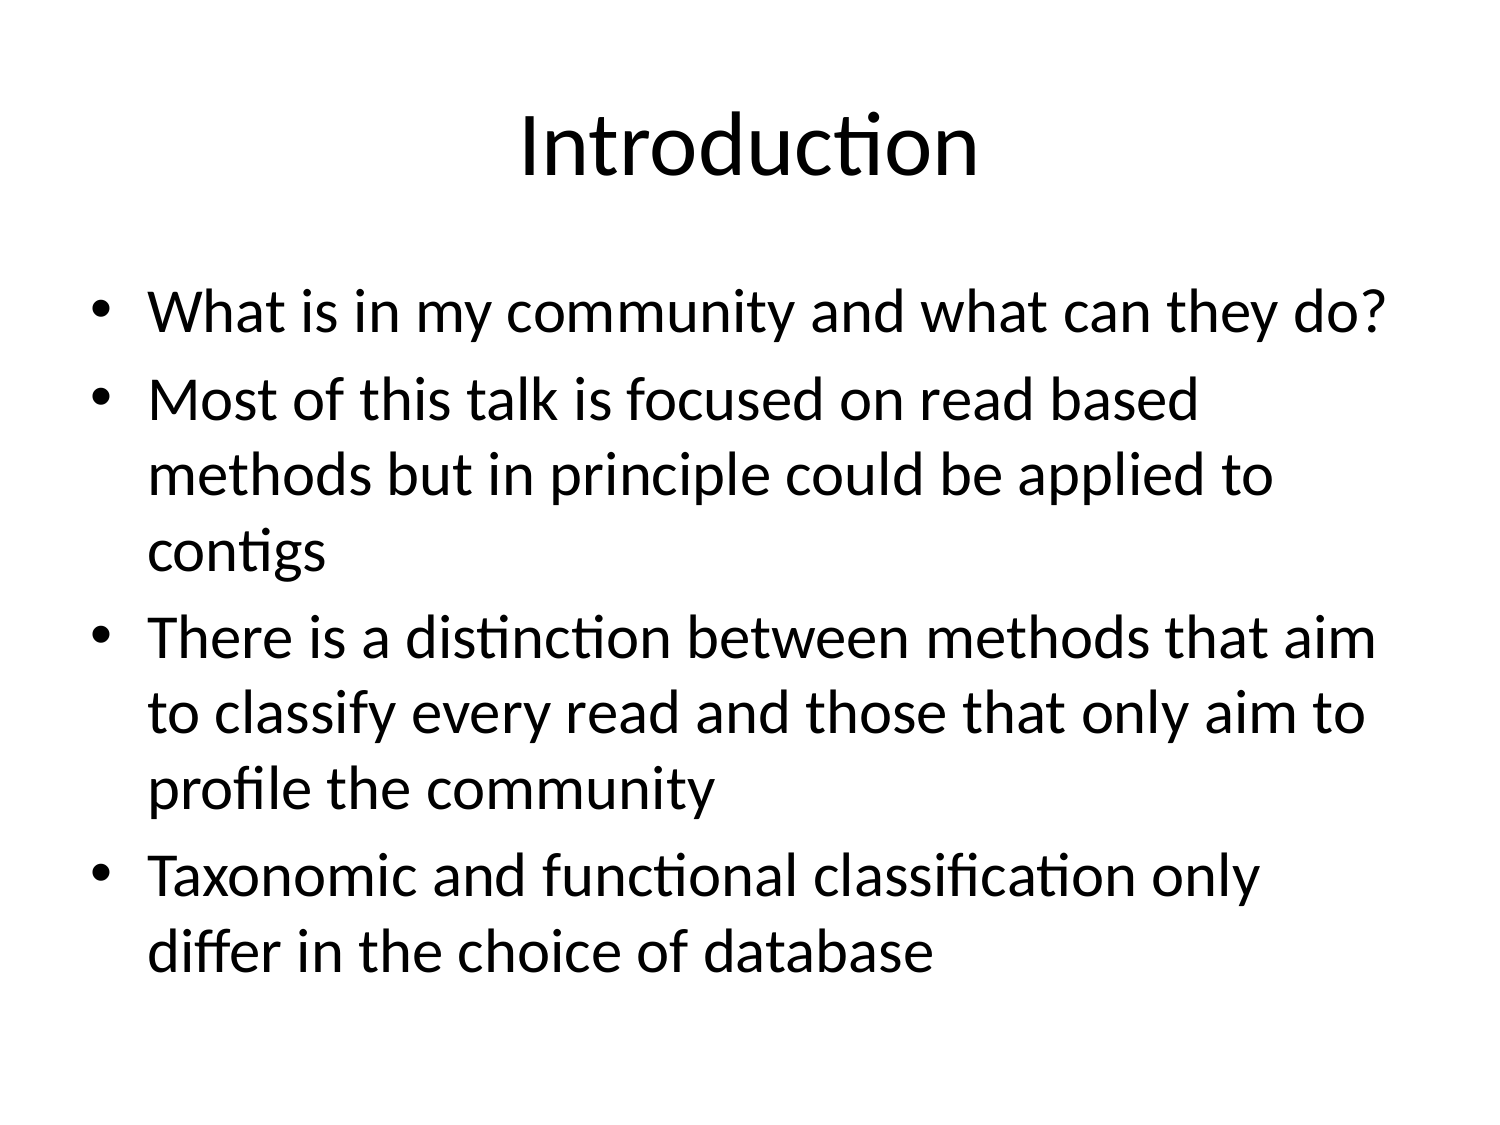

# Introduction
What is in my community and what can they do?
Most of this talk is focused on read based methods but in principle could be applied to contigs
There is a distinction between methods that aim to classify every read and those that only aim to profile the community
Taxonomic and functional classification only differ in the choice of database